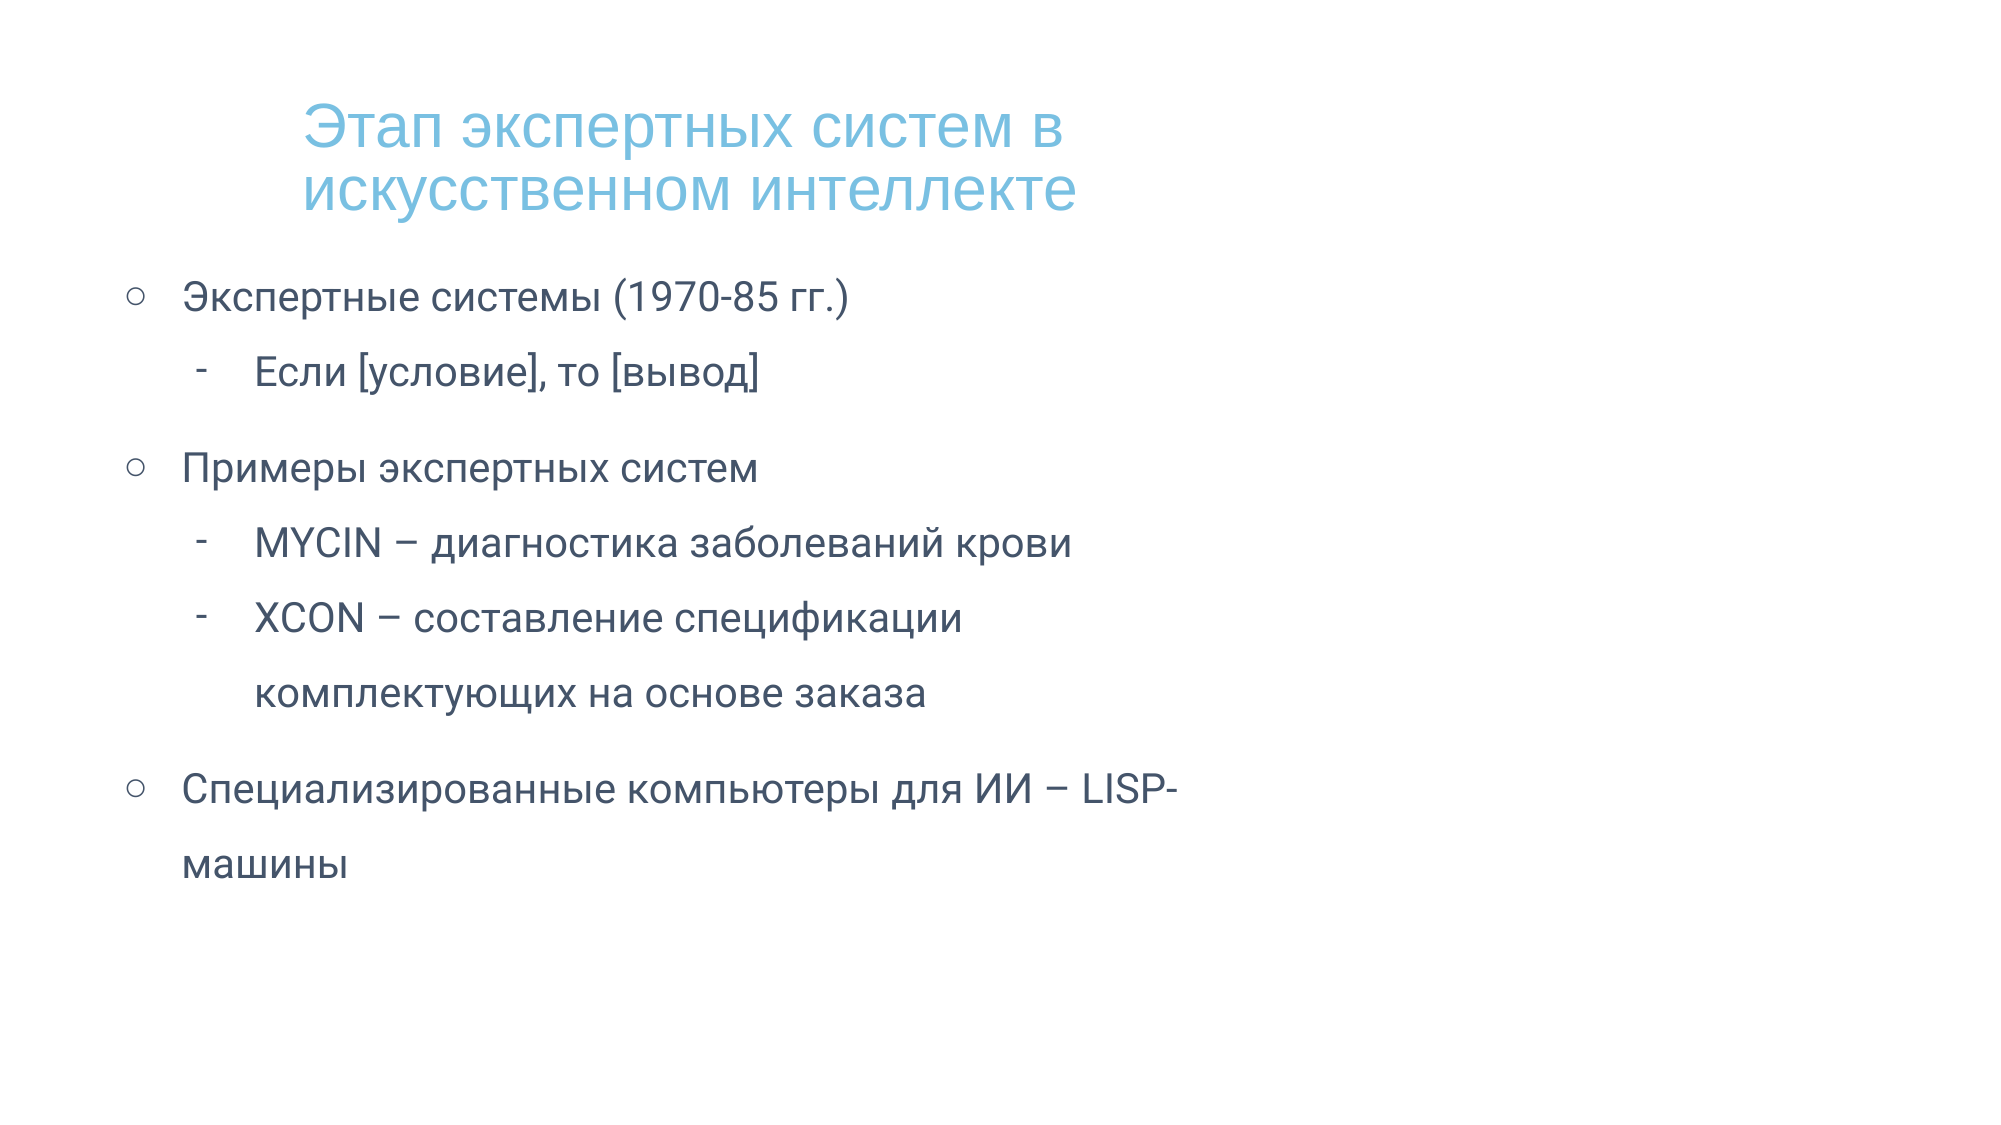

Этап экспертных систем в искусственном интеллекте
Экспертные системы (1970-85 гг.)
Если [условие], то [вывод]
Примеры экспертных систем
MYCIN – диагностика заболеваний крови
XCON – составление спецификации комплектующих на основе заказа
Специализированные компьютеры для ИИ – LISP-машины